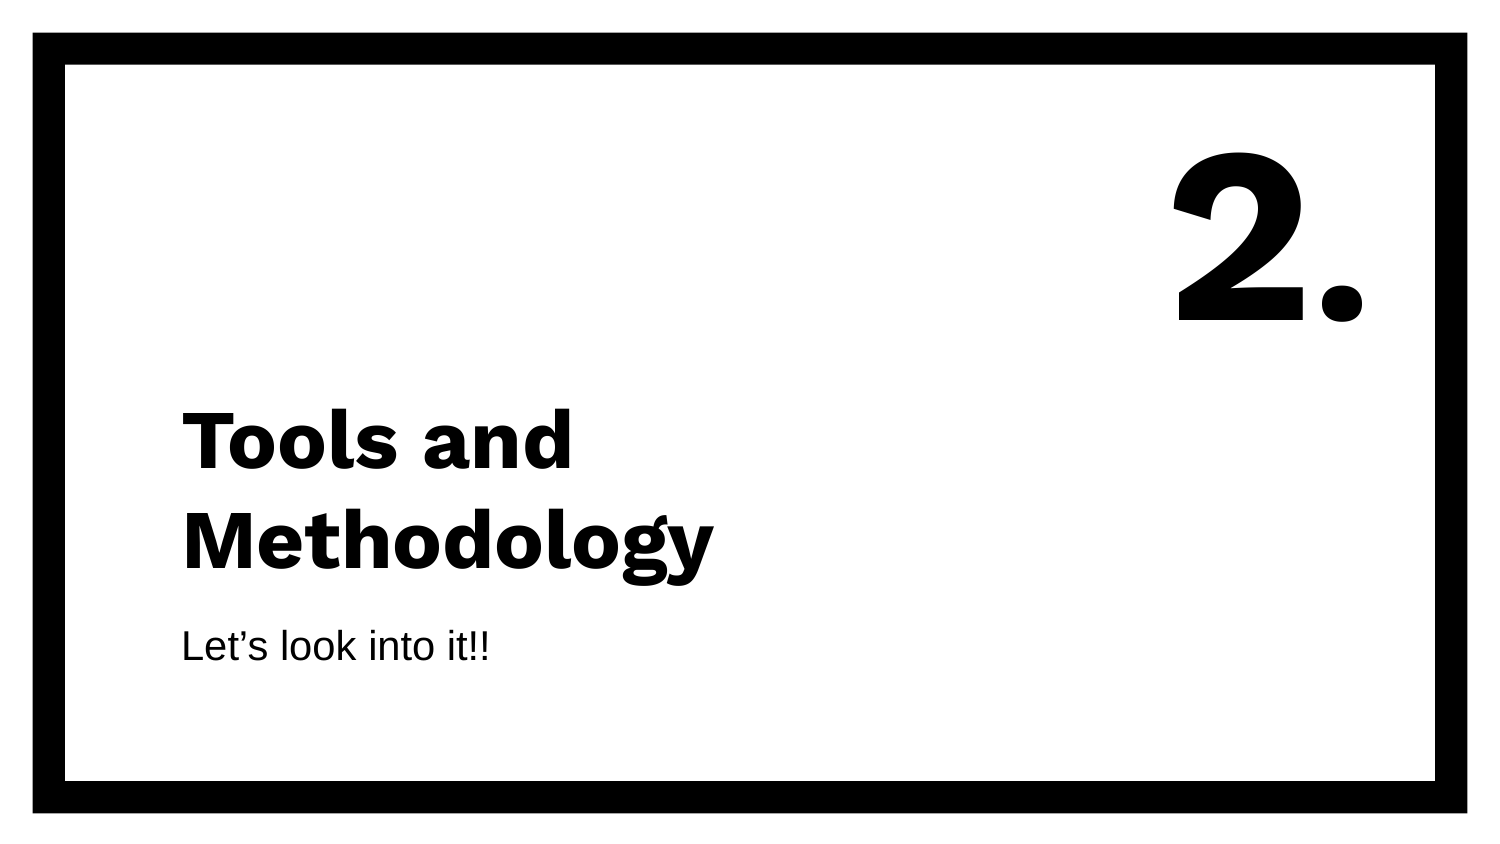

2.
# Tools and Methodology
Let’s look into it!!